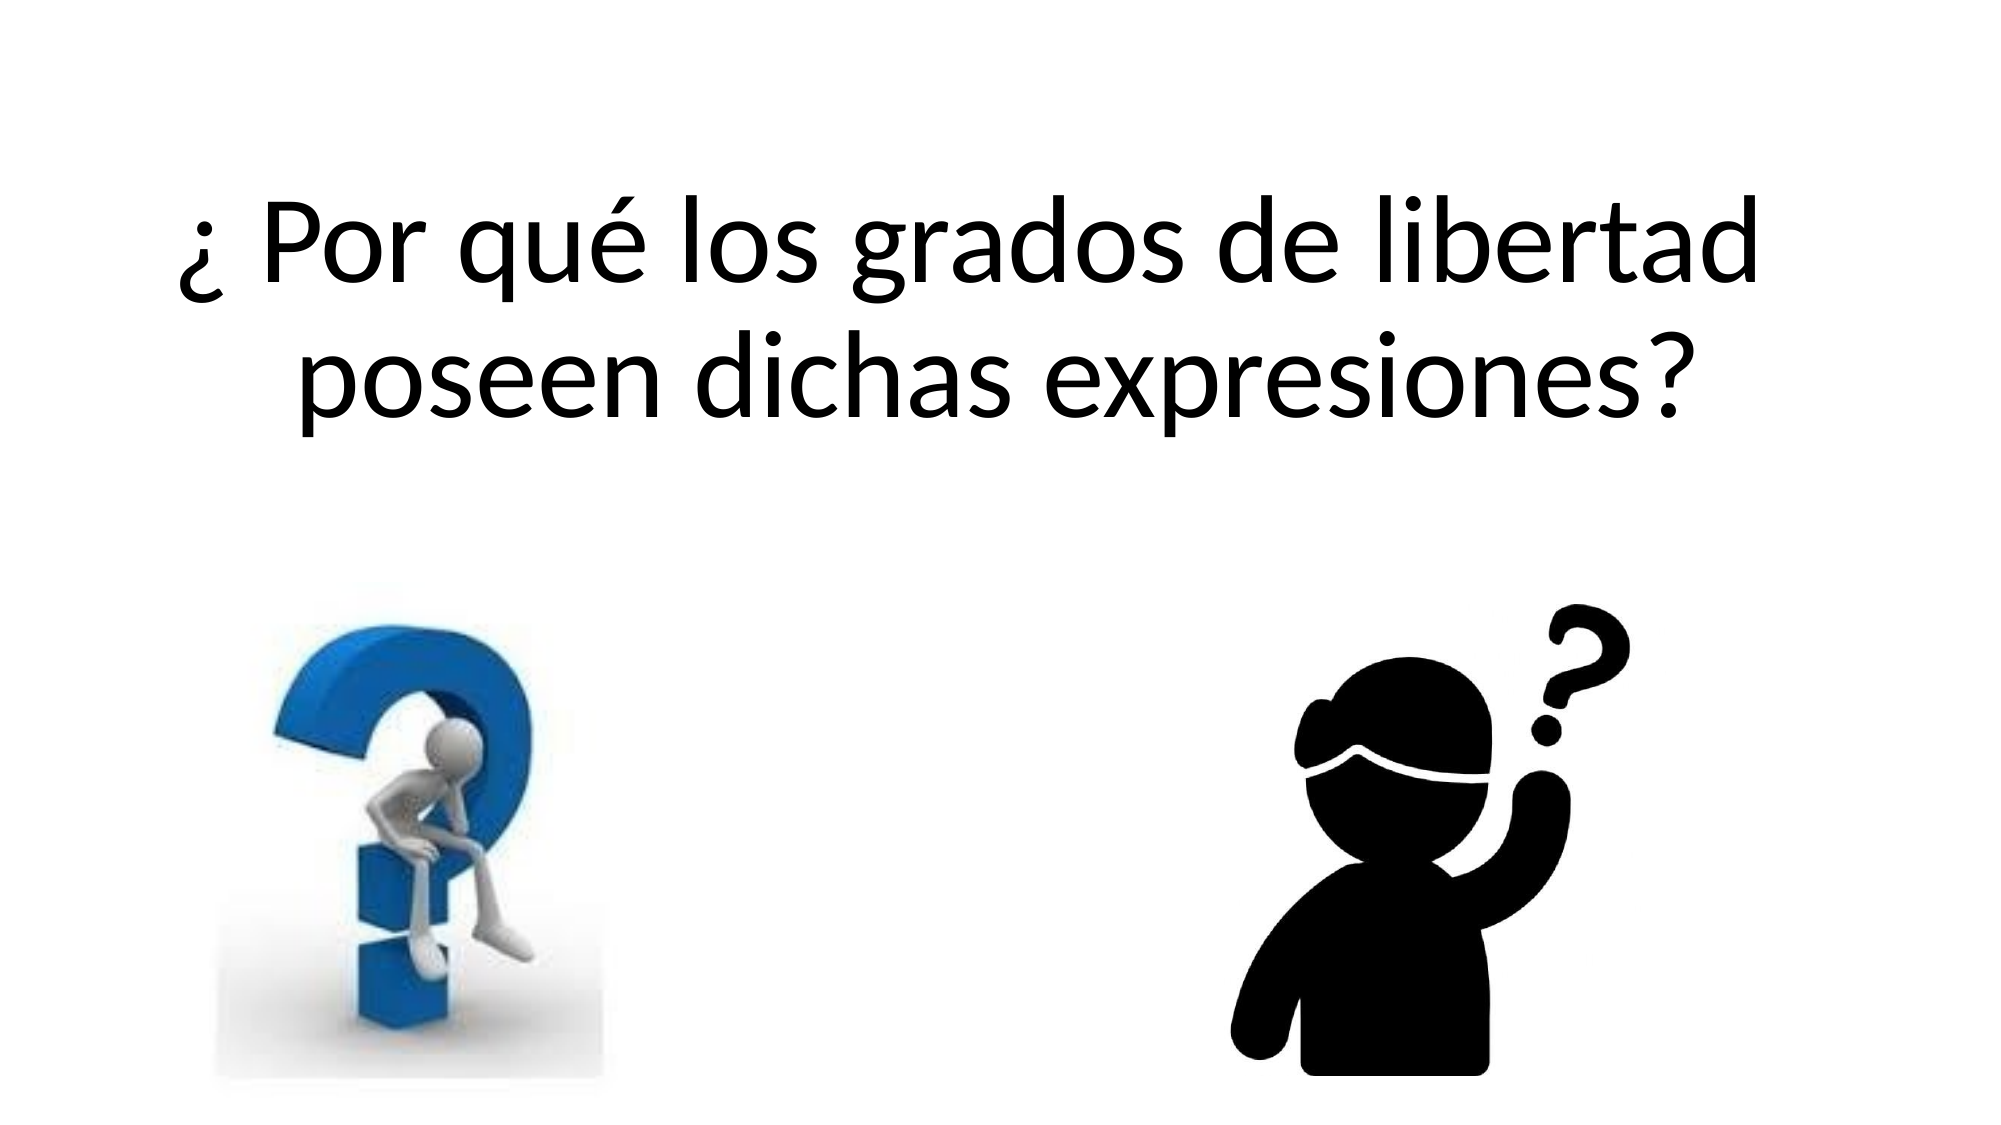

# ¿ Por qué los grados de libertad  poseen dichas expresiones?